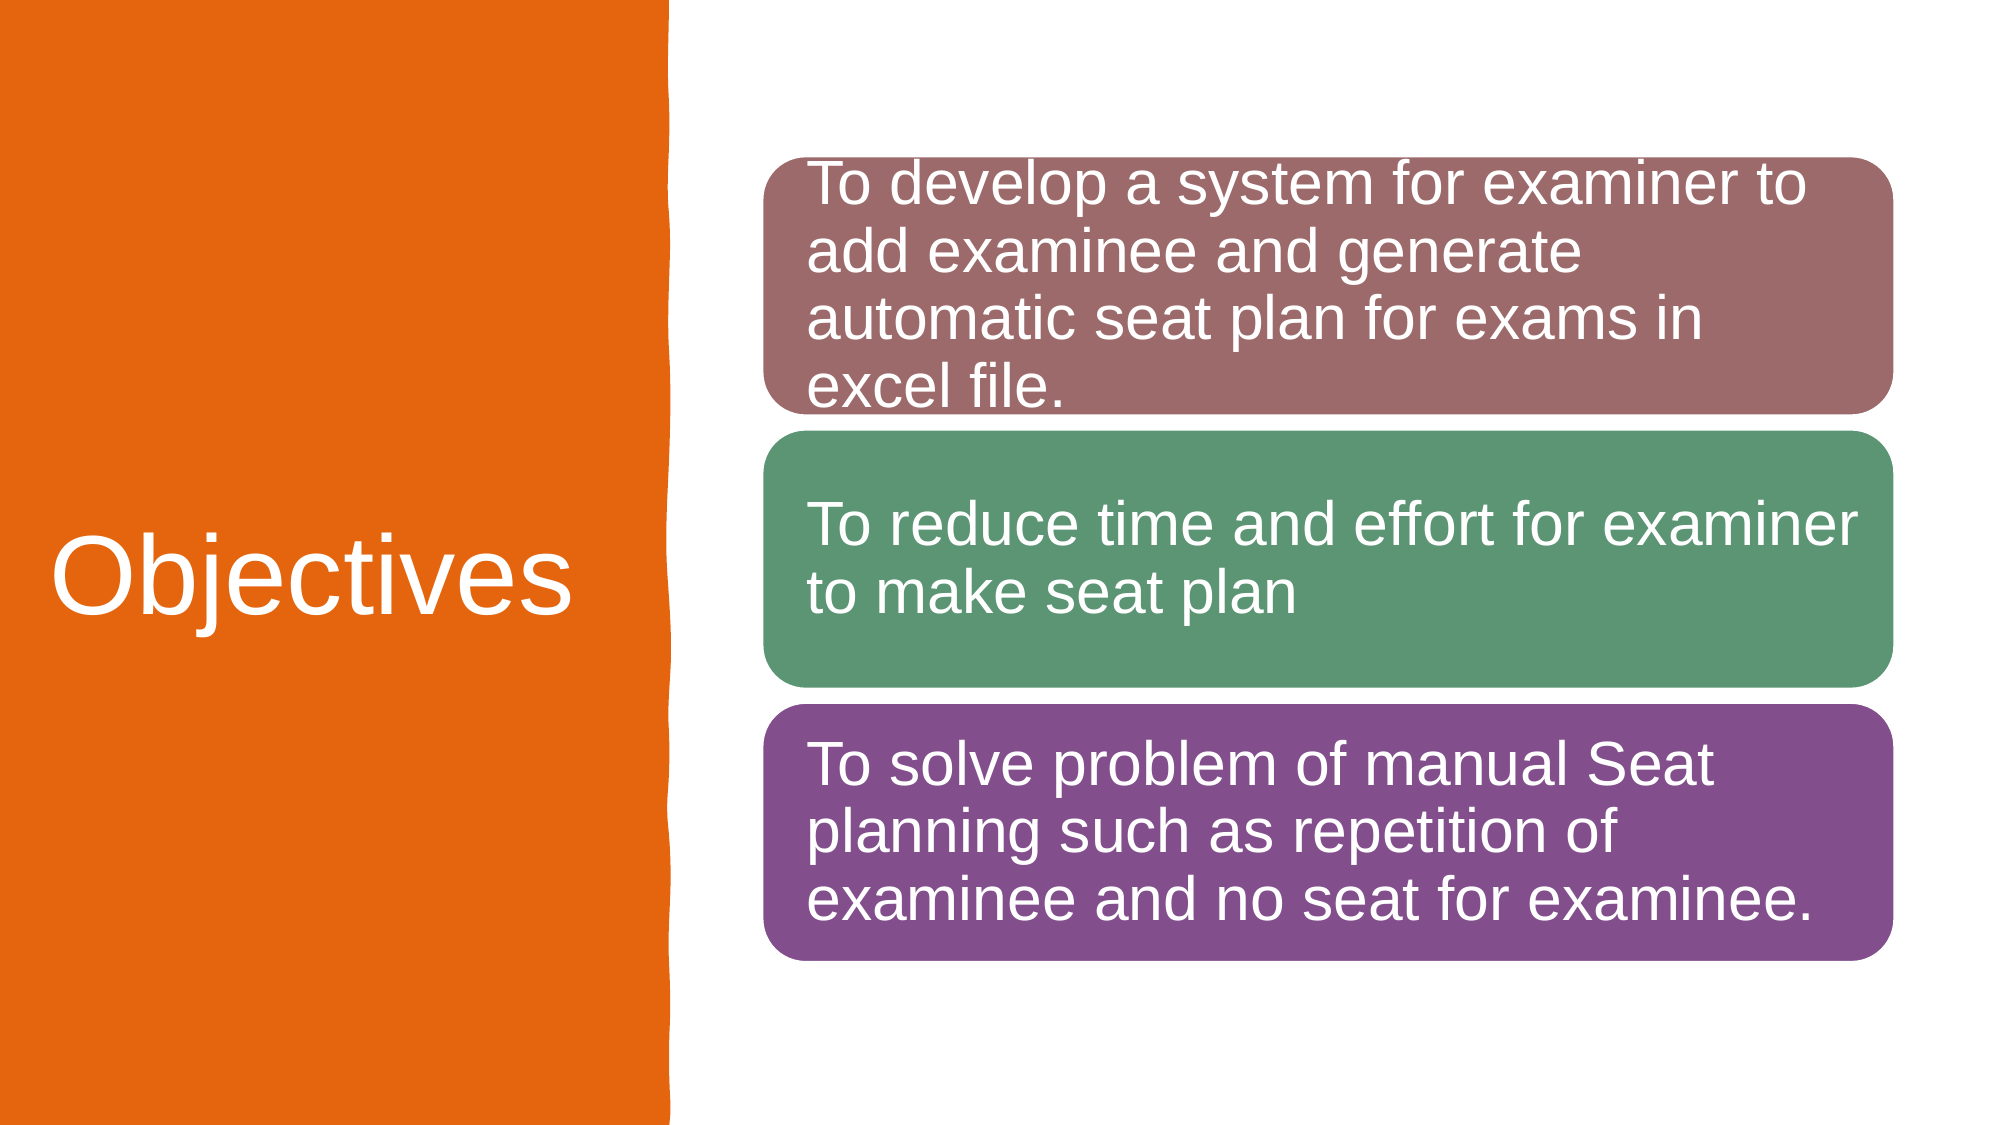

To develop a system for examiner to add examinee and generate automatic seat plan for exams in excel file.
To reduce time and effort for examiner to make seat plan
To solve problem of manual Seat planning such as repetition of examinee and no seat for examinee.
# Objectives